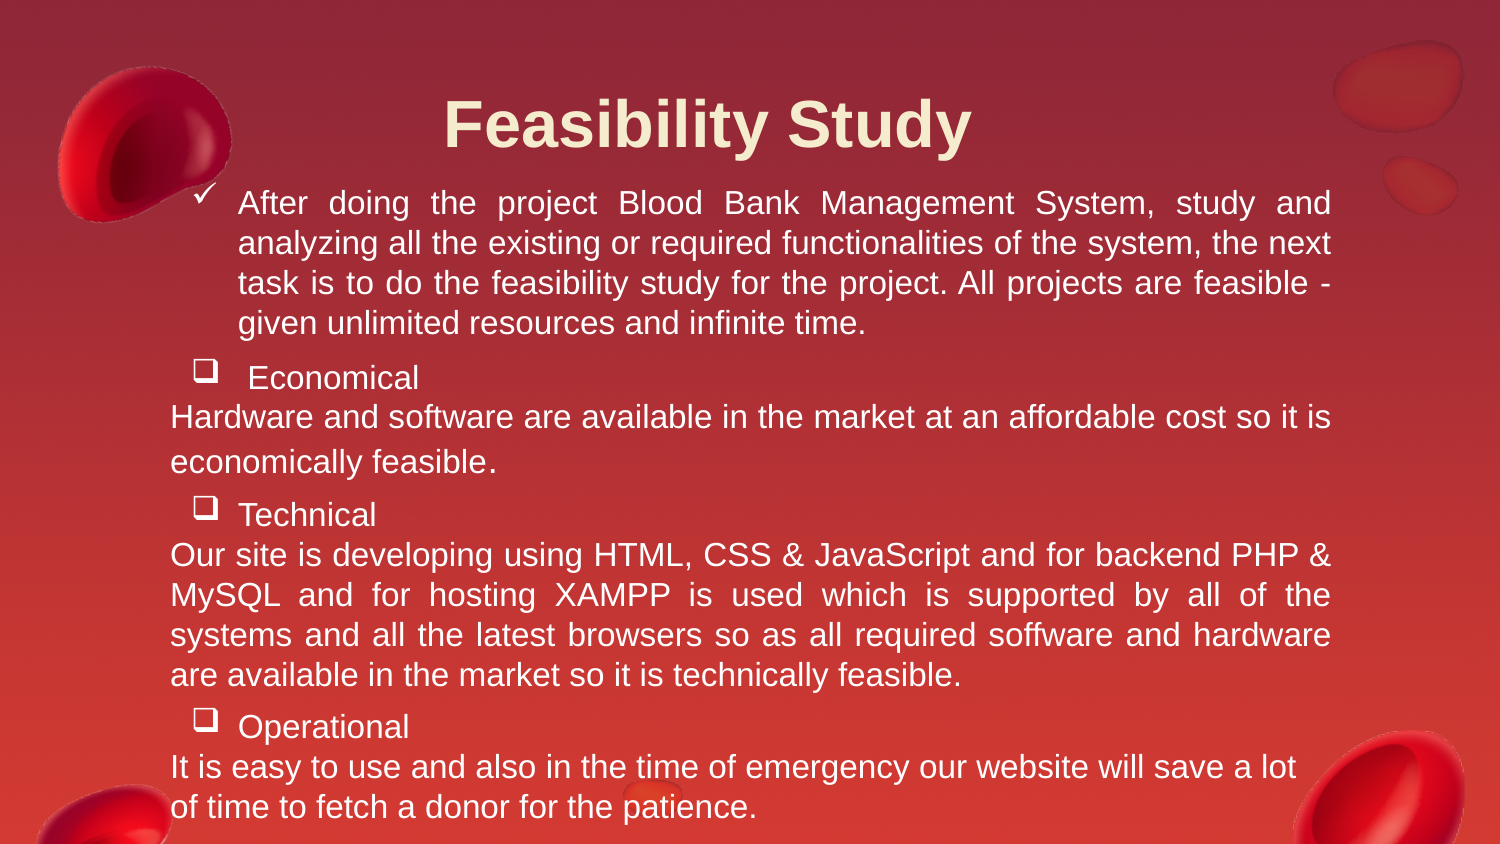

# Feasibility Study
After doing the project Blood Bank Management System, study and analyzing all the existing or required functionalities of the system, the next task is to do the feasibility study for the project. All projects are feasible - given unlimited resources and infinite time.

 Economical
Hardware and software are available in the market at an affordable cost so it is economically feasible.

Technical
Our site is developing using HTML, CSS & JavaScript and for backend PHP & MySQL and for hosting XAMPP is used which is supported by all of the systems and all the latest browsers so as all required soffware and hardware are available in the market so it is technically feasible.

Operational
It is easy to use and also in the time of emergency our website will save a lot of time to fetch a donor for the patience.